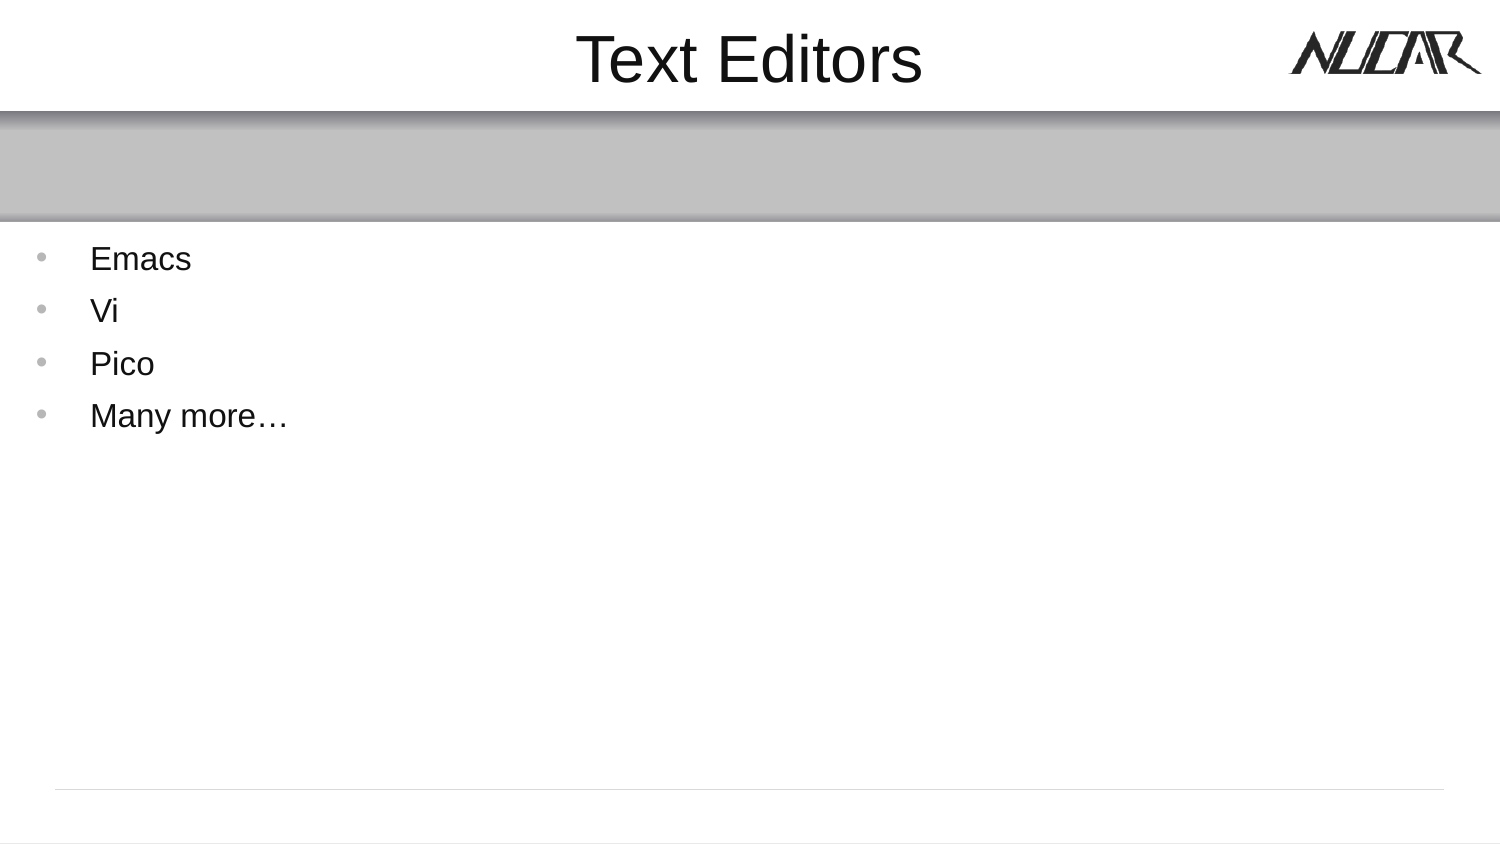

# Text Editors
Emacs
Vi
Pico
Many more…